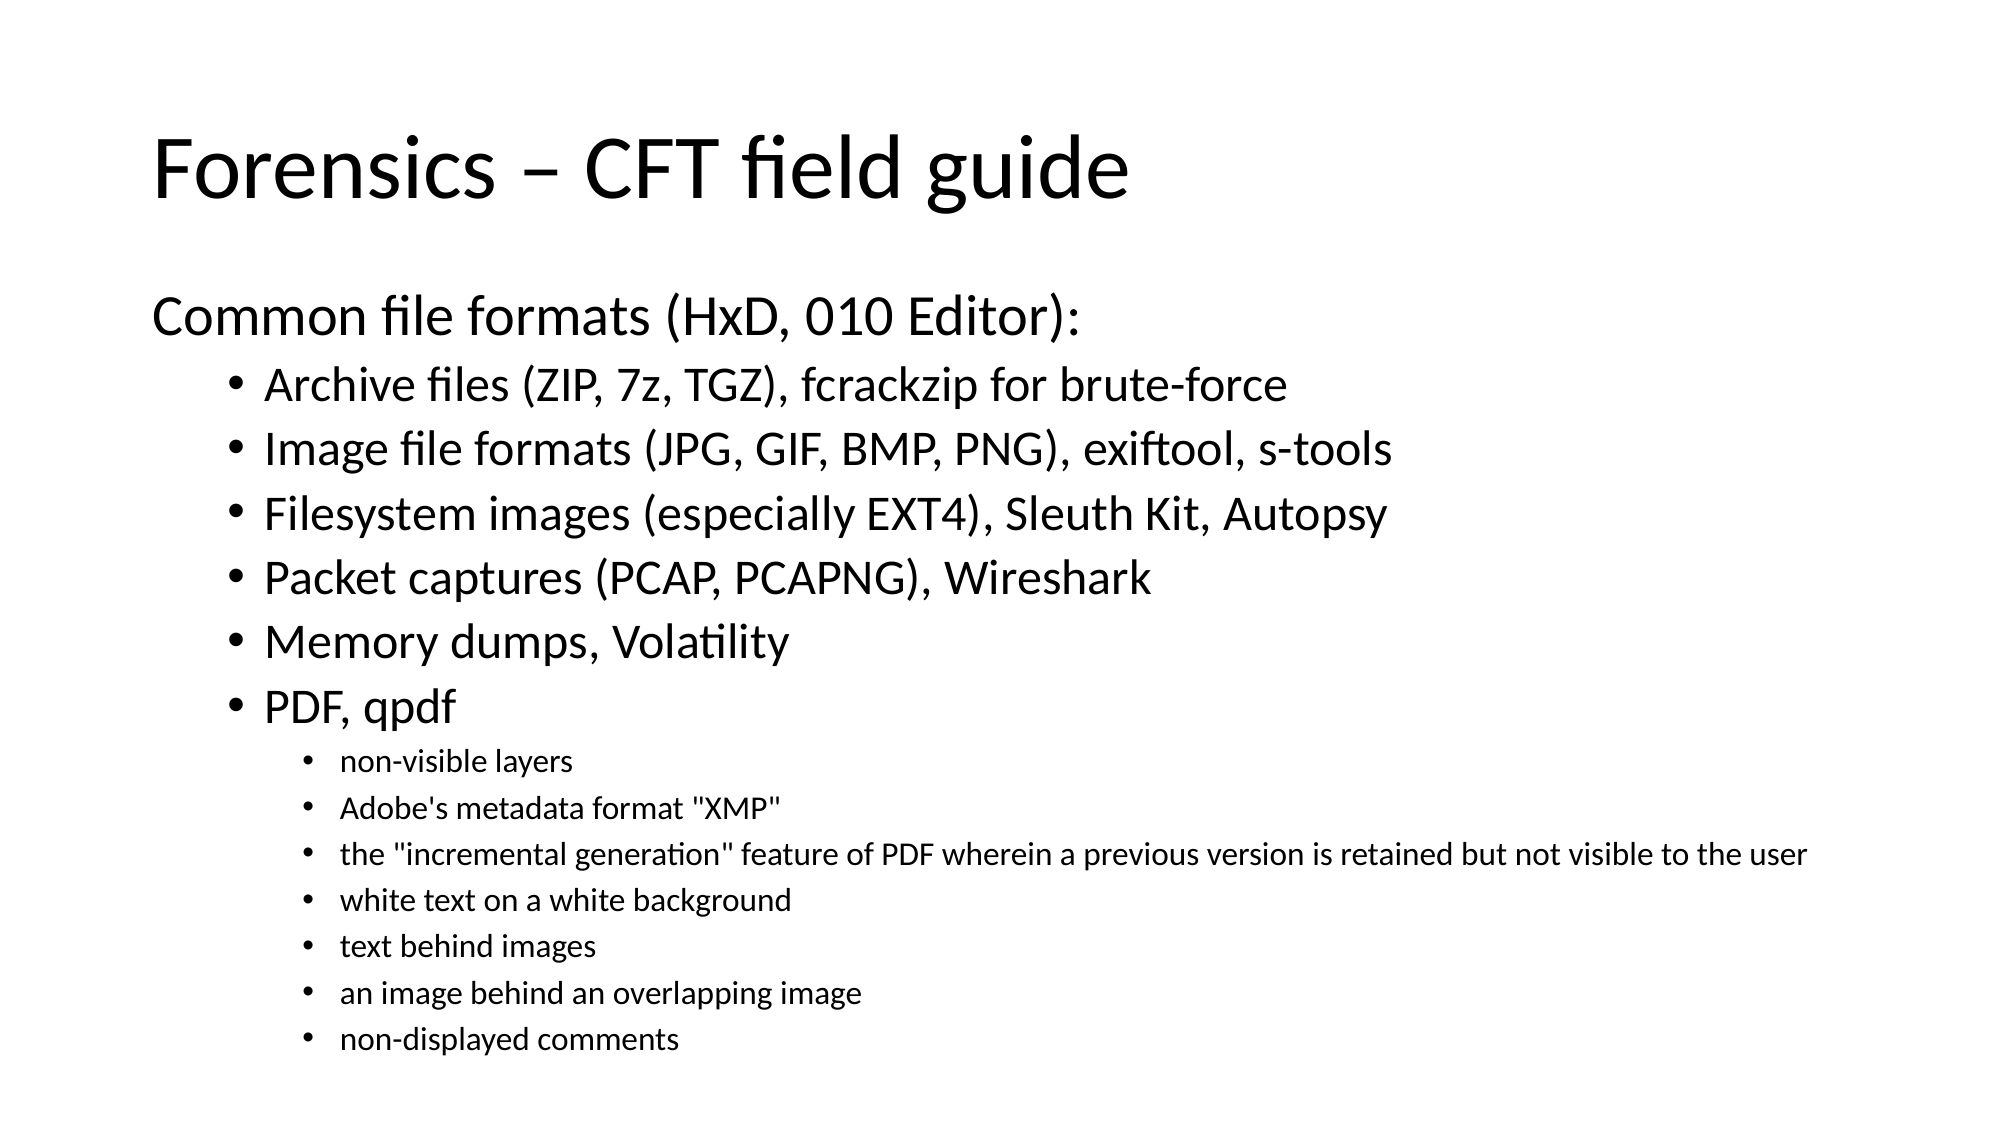

# Forensics – CFT field guide
Common file formats (HxD, 010 Editor):
Archive files (ZIP, 7z, TGZ), fcrackzip for brute-force
Image file formats (JPG, GIF, BMP, PNG), exiftool, s-tools
Filesystem images (especially EXT4), Sleuth Kit, Autopsy
Packet captures (PCAP, PCAPNG), Wireshark
Memory dumps, Volatility
PDF, qpdf
non-visible layers
Adobe's metadata format "XMP"
the "incremental generation" feature of PDF wherein a previous version is retained but not visible to the user
white text on a white background
text behind images
an image behind an overlapping image
non-displayed comments